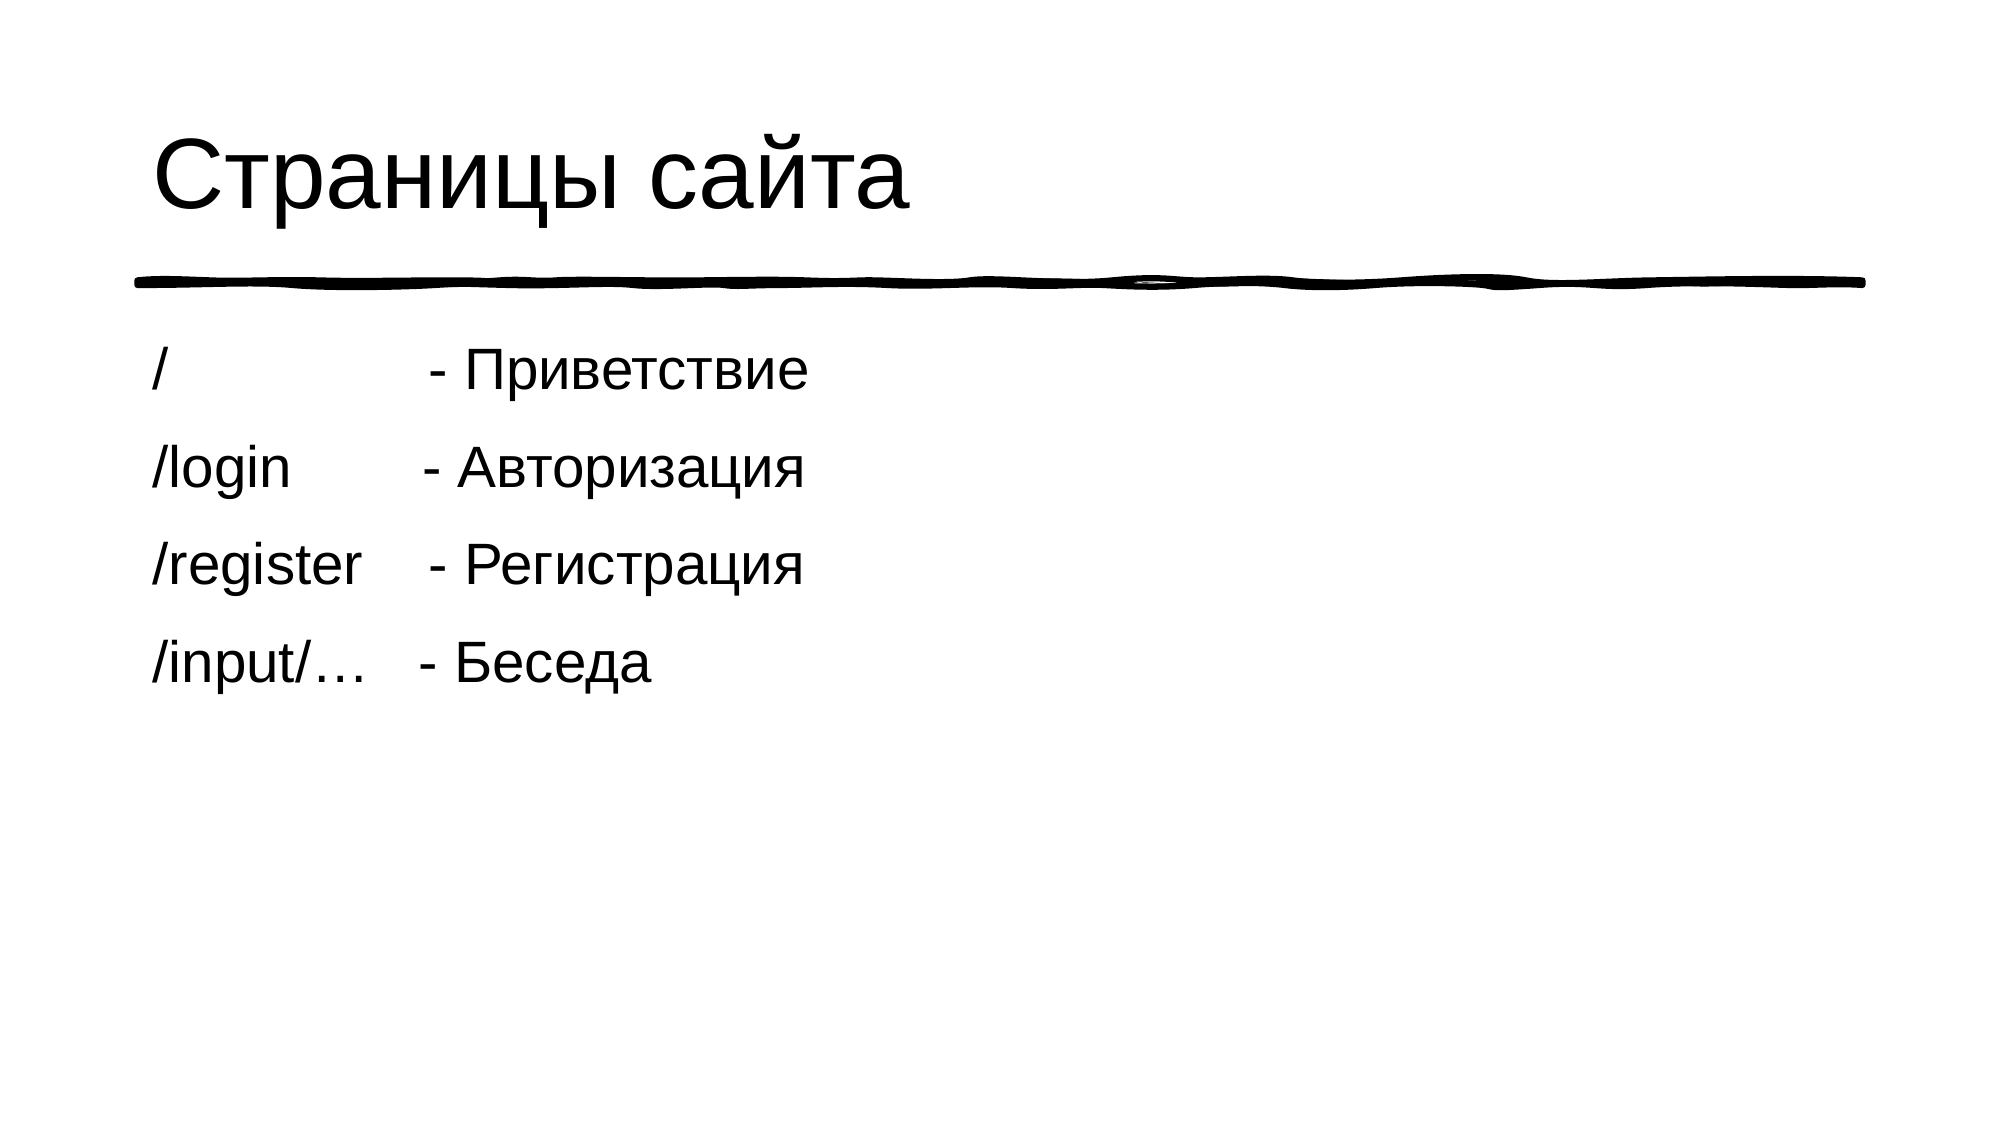

# Страницы сайта
/                - Приветствие
/login        - Авторизация
/register    - Регистрация
/input/…   - Беседа